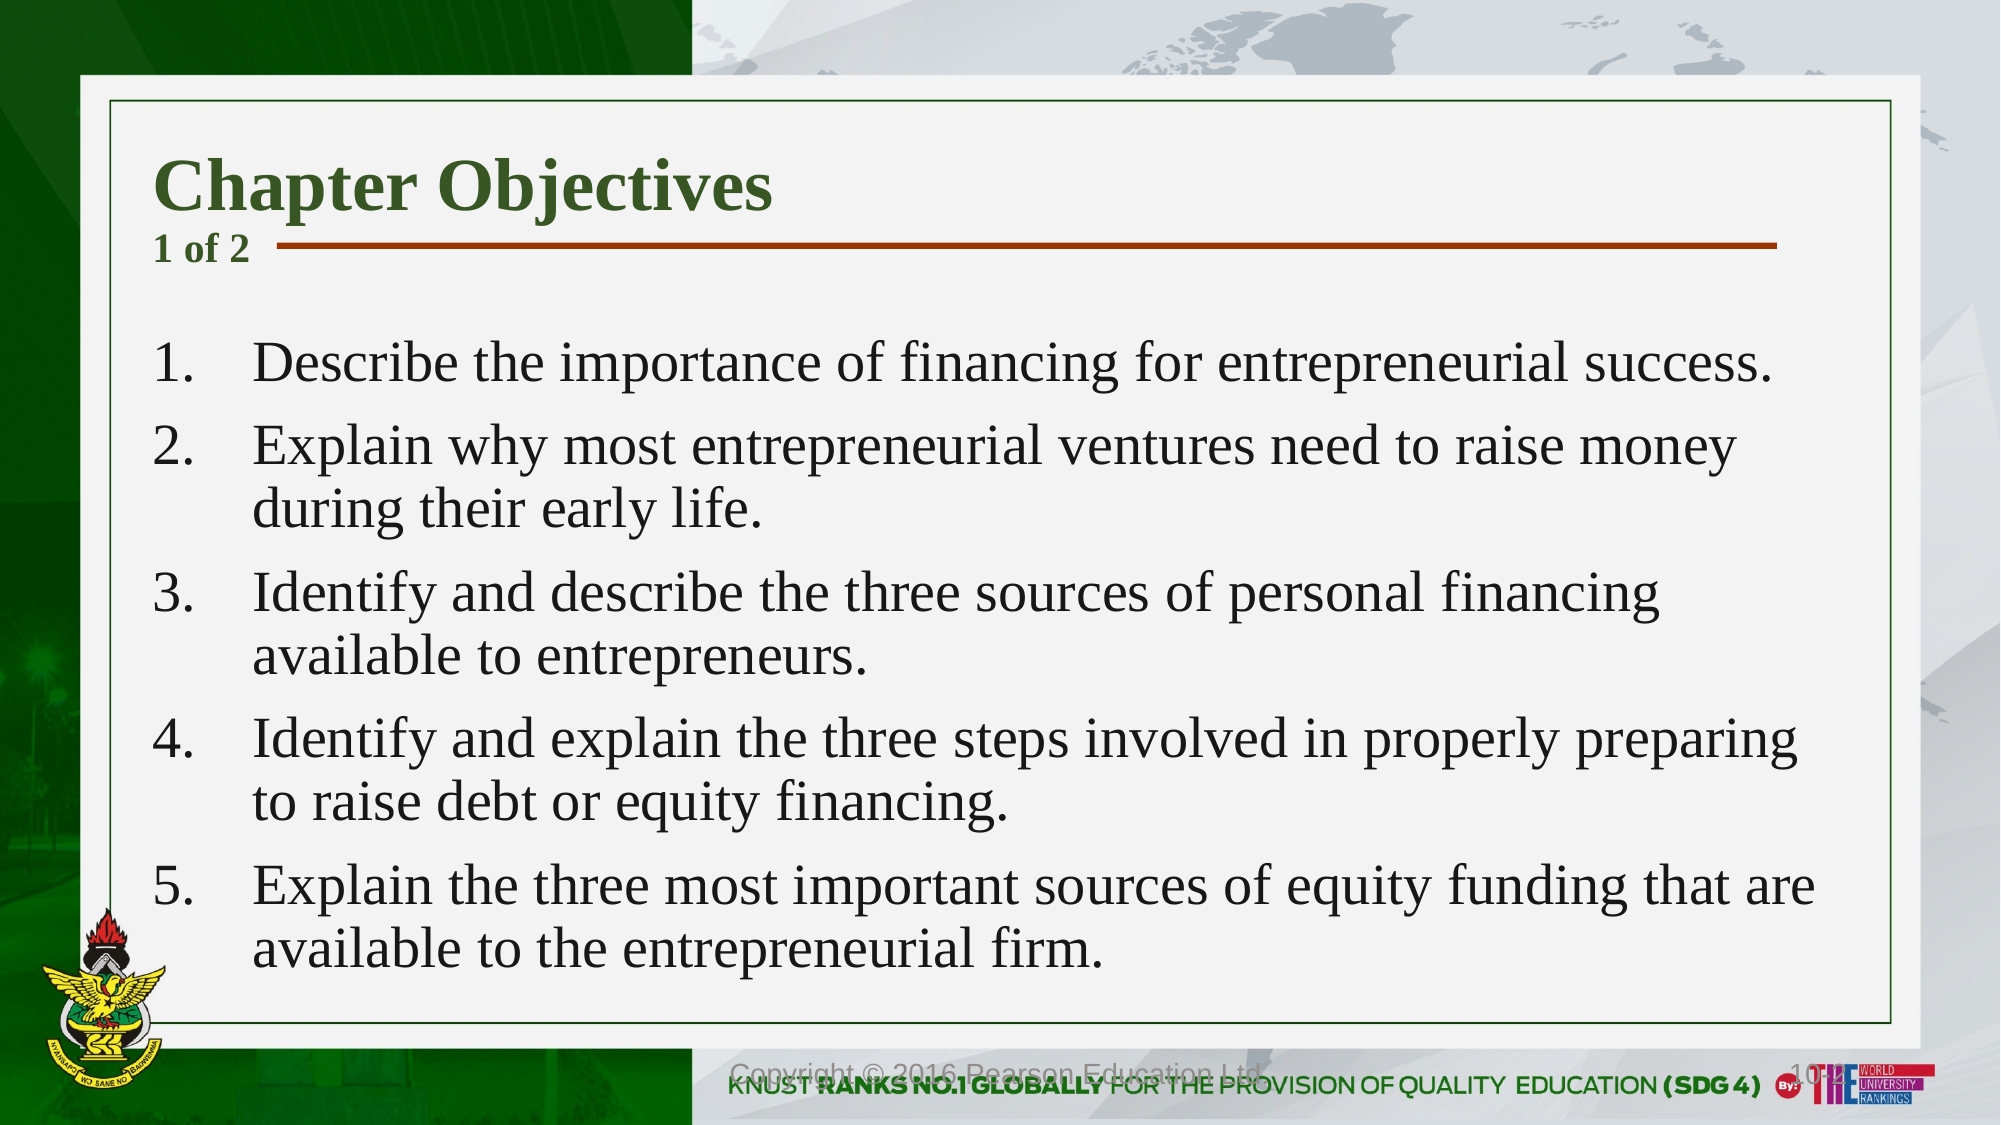

# Chapter Objectives 1 of 2

Describe the importance of financing for entrepreneurial success.
Explain why most entrepreneurial ventures need to raise money during their early life.
Identify and describe the three sources of personal financing available to entrepreneurs.
Identify and explain the three steps involved in properly preparing to raise debt or equity financing.
Explain the three most important sources of equity funding that are available to the entrepreneurial firm.
Copyright © 2016 Pearson Education Ltd.
10-2